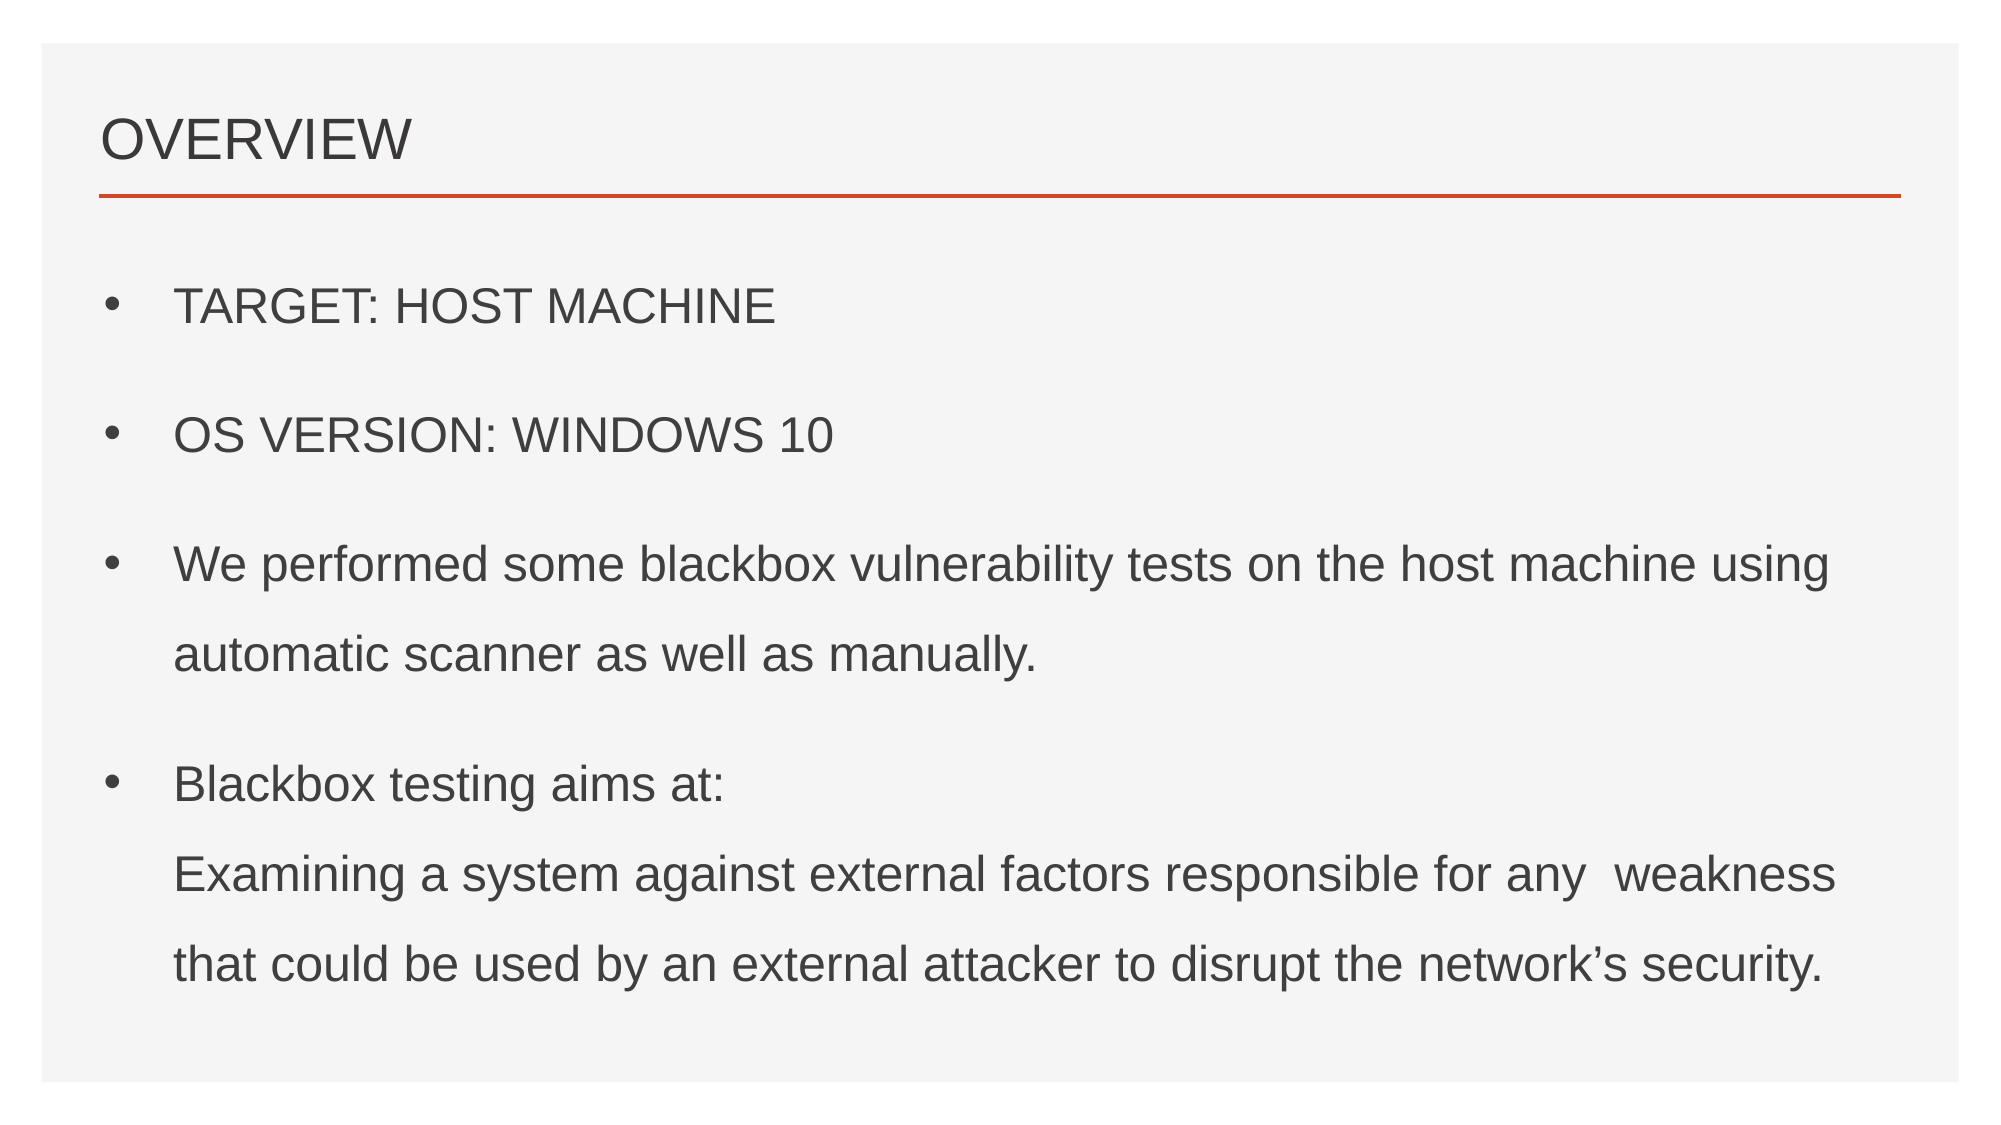

# OVERVIEW
TARGET: HOST MACHINE
OS VERSION: WINDOWS 10
We performed some blackbox vulnerability tests on the host machine using automatic scanner as well as manually.
Blackbox testing aims at:
Examining a system against external factors responsible for any  weakness that could be used by an external attacker to disrupt the network’s security.